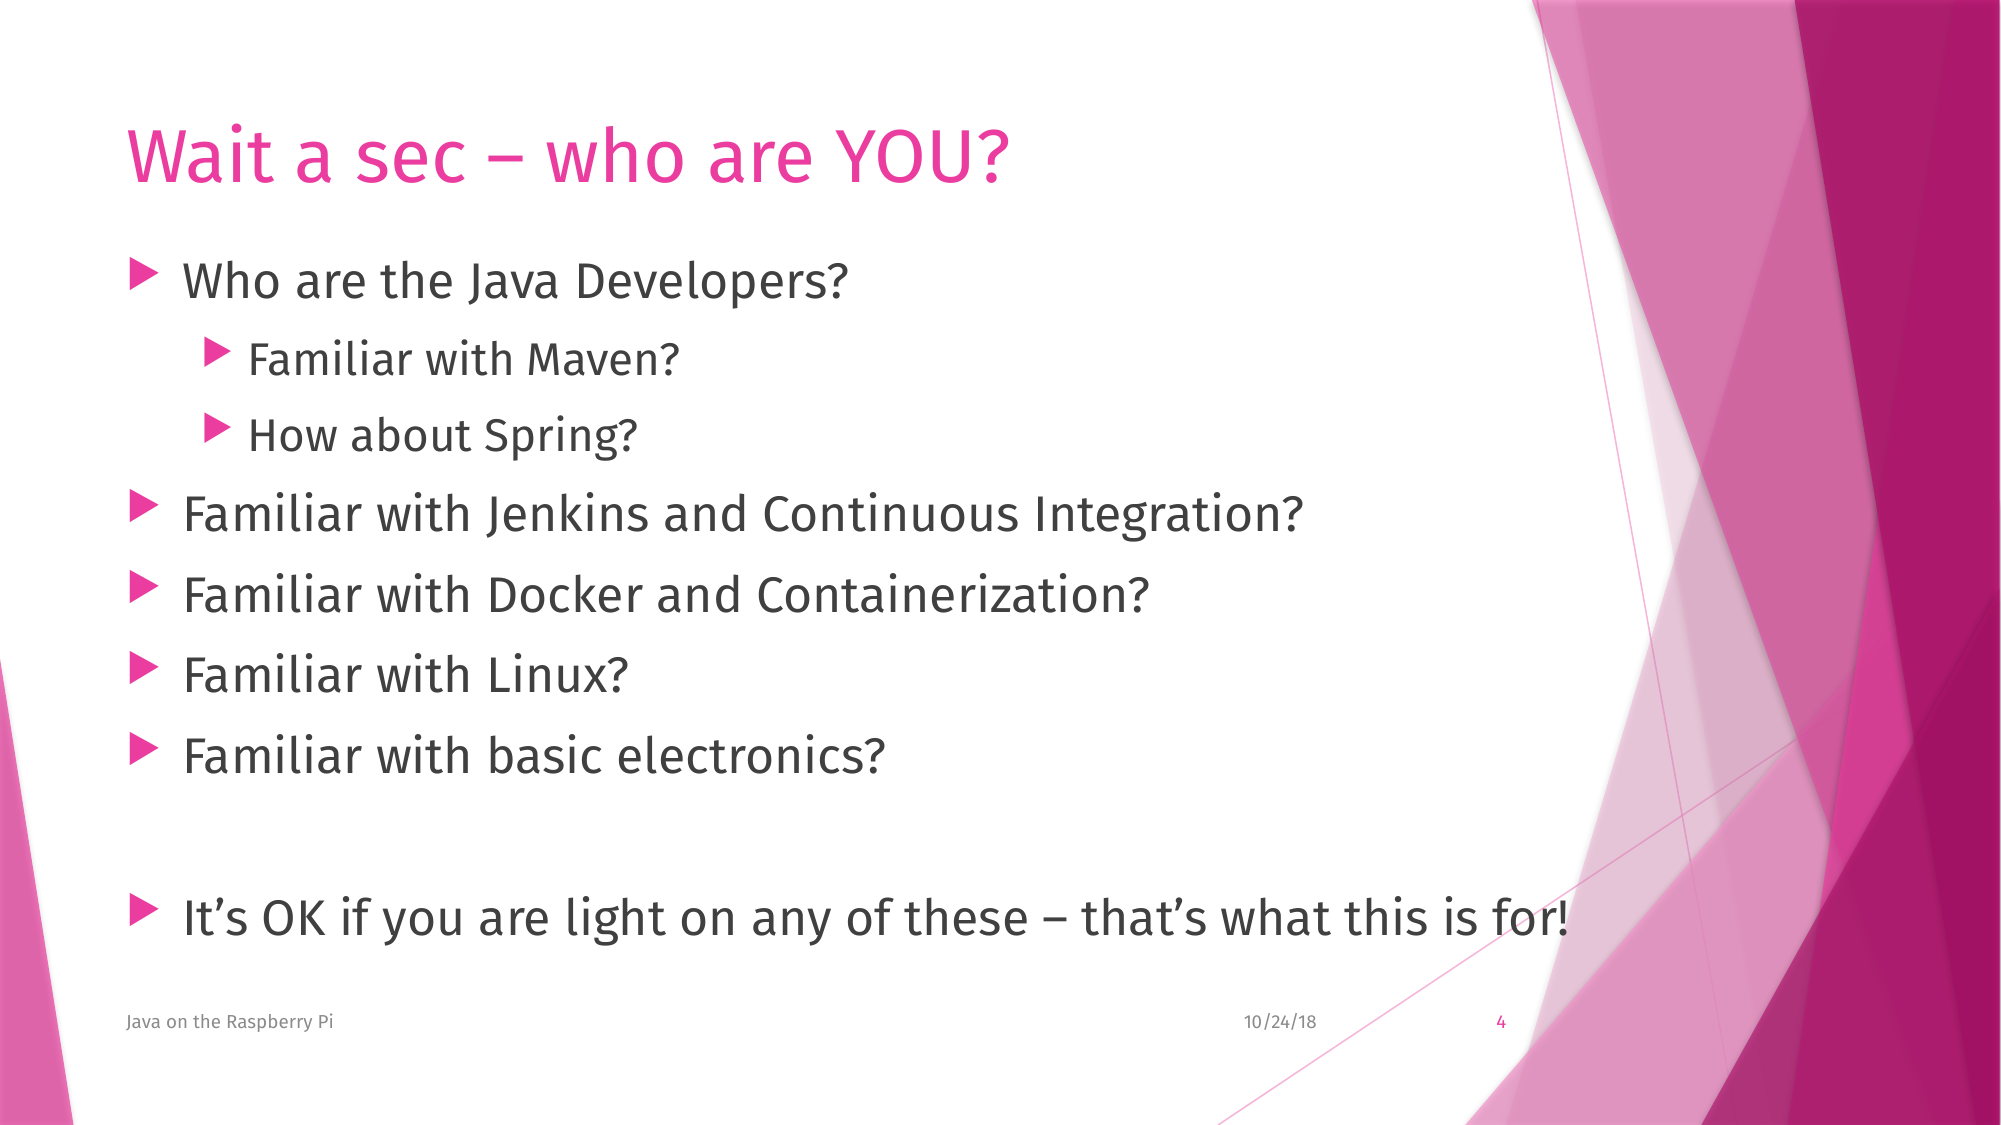

# Wait a sec – who are YOU?
Who are the Java Developers?
Familiar with Maven?
How about Spring?
Familiar with Jenkins and Continuous Integration?
Familiar with Docker and Containerization?
Familiar with Linux?
Familiar with basic electronics?

It’s OK if you are light on any of these – that’s what this is for!
Java on the Raspberry Pi
10/24/18
4